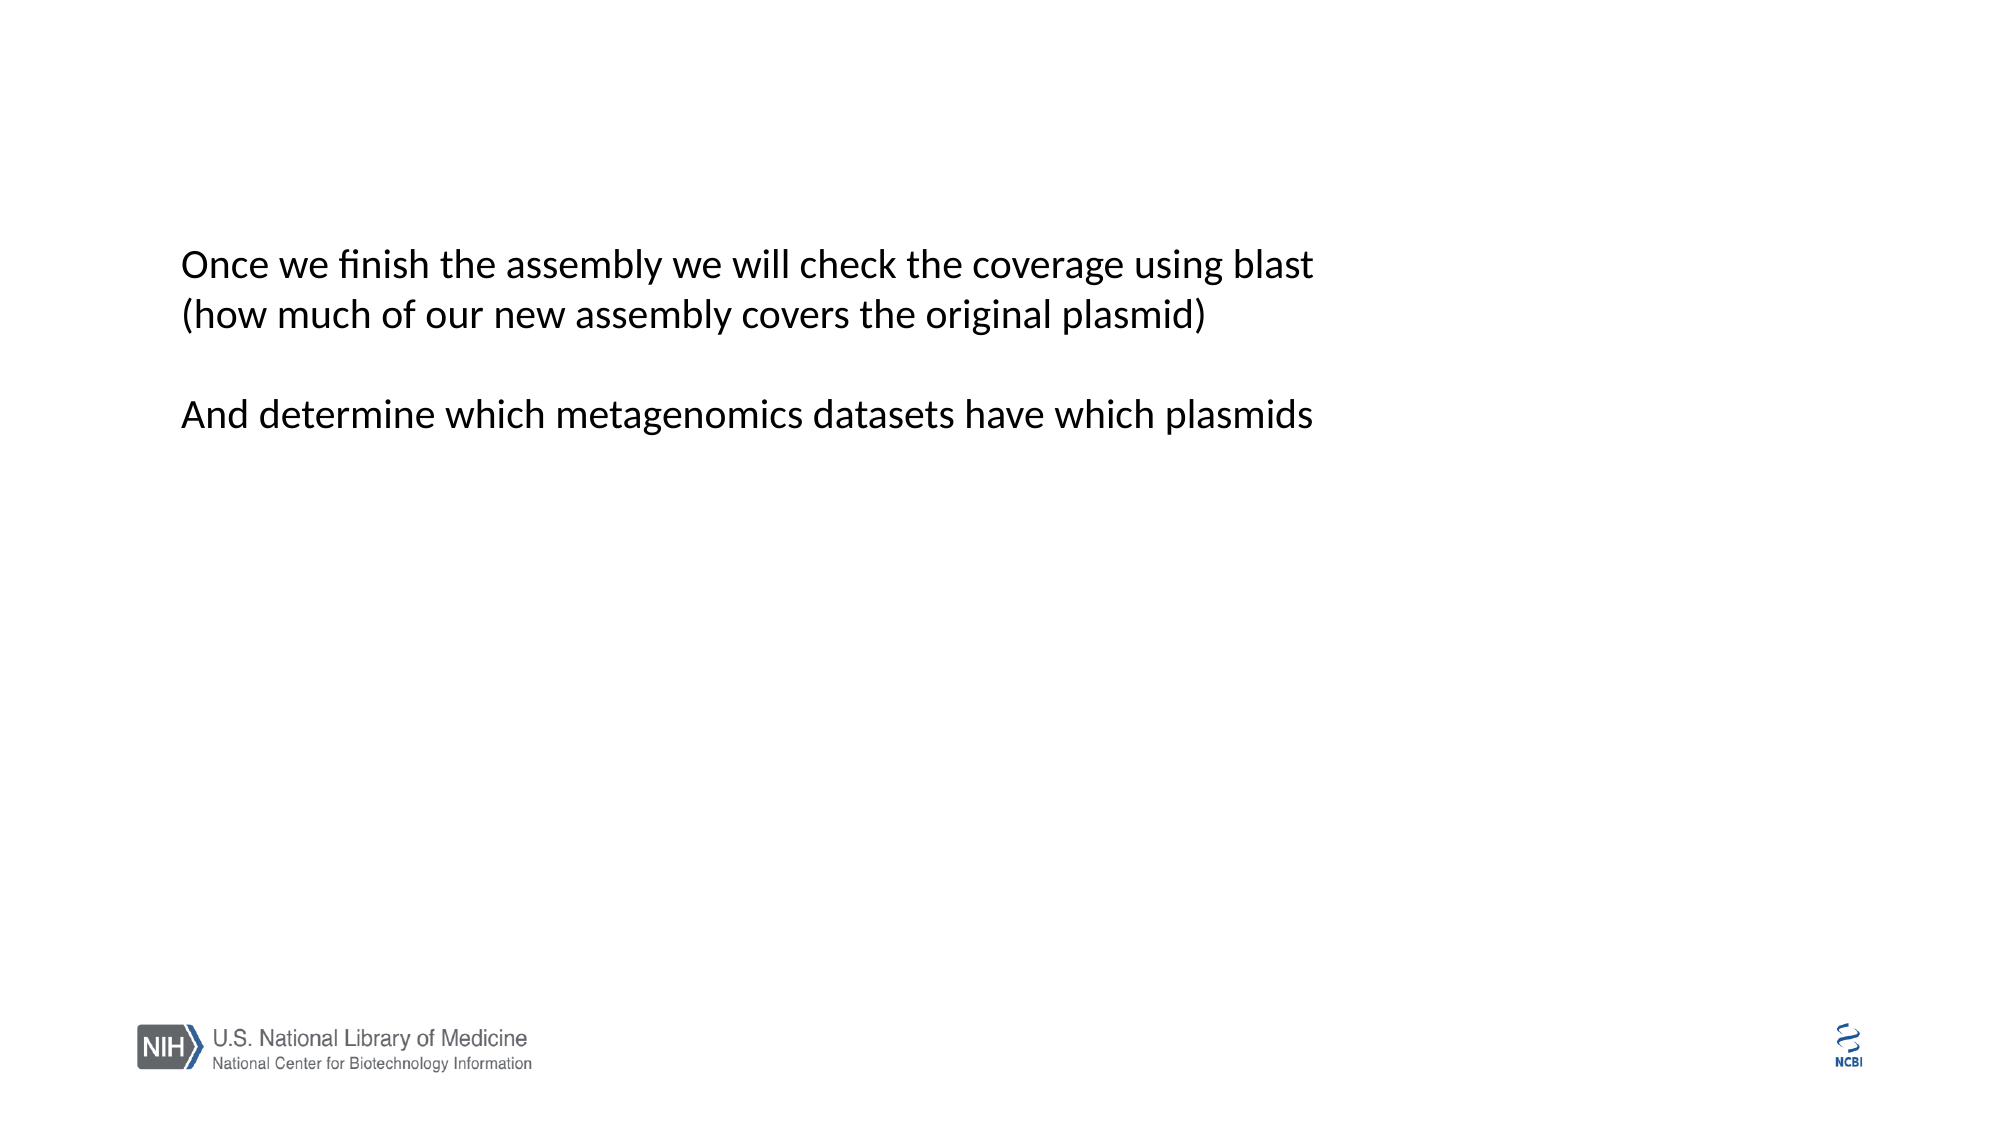

Once we finish the assembly we will check the coverage using blast
(how much of our new assembly covers the original plasmid)

And determine which metagenomics datasets have which plasmids